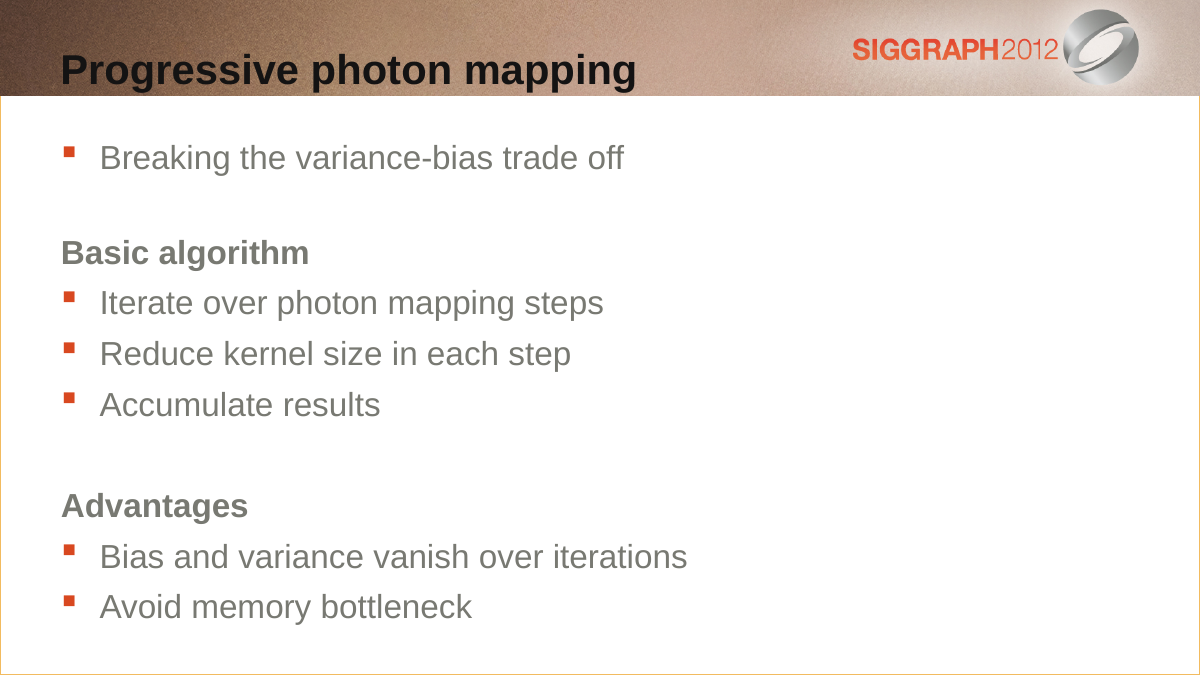

Progressive photon mapping
Breaking the variance-bias trade off
Basic algorithm
Iterate over photon mapping steps
Reduce kernel size in each step
Accumulate results

Advantages
Bias and variance vanish over iterations
Avoid memory bottleneck